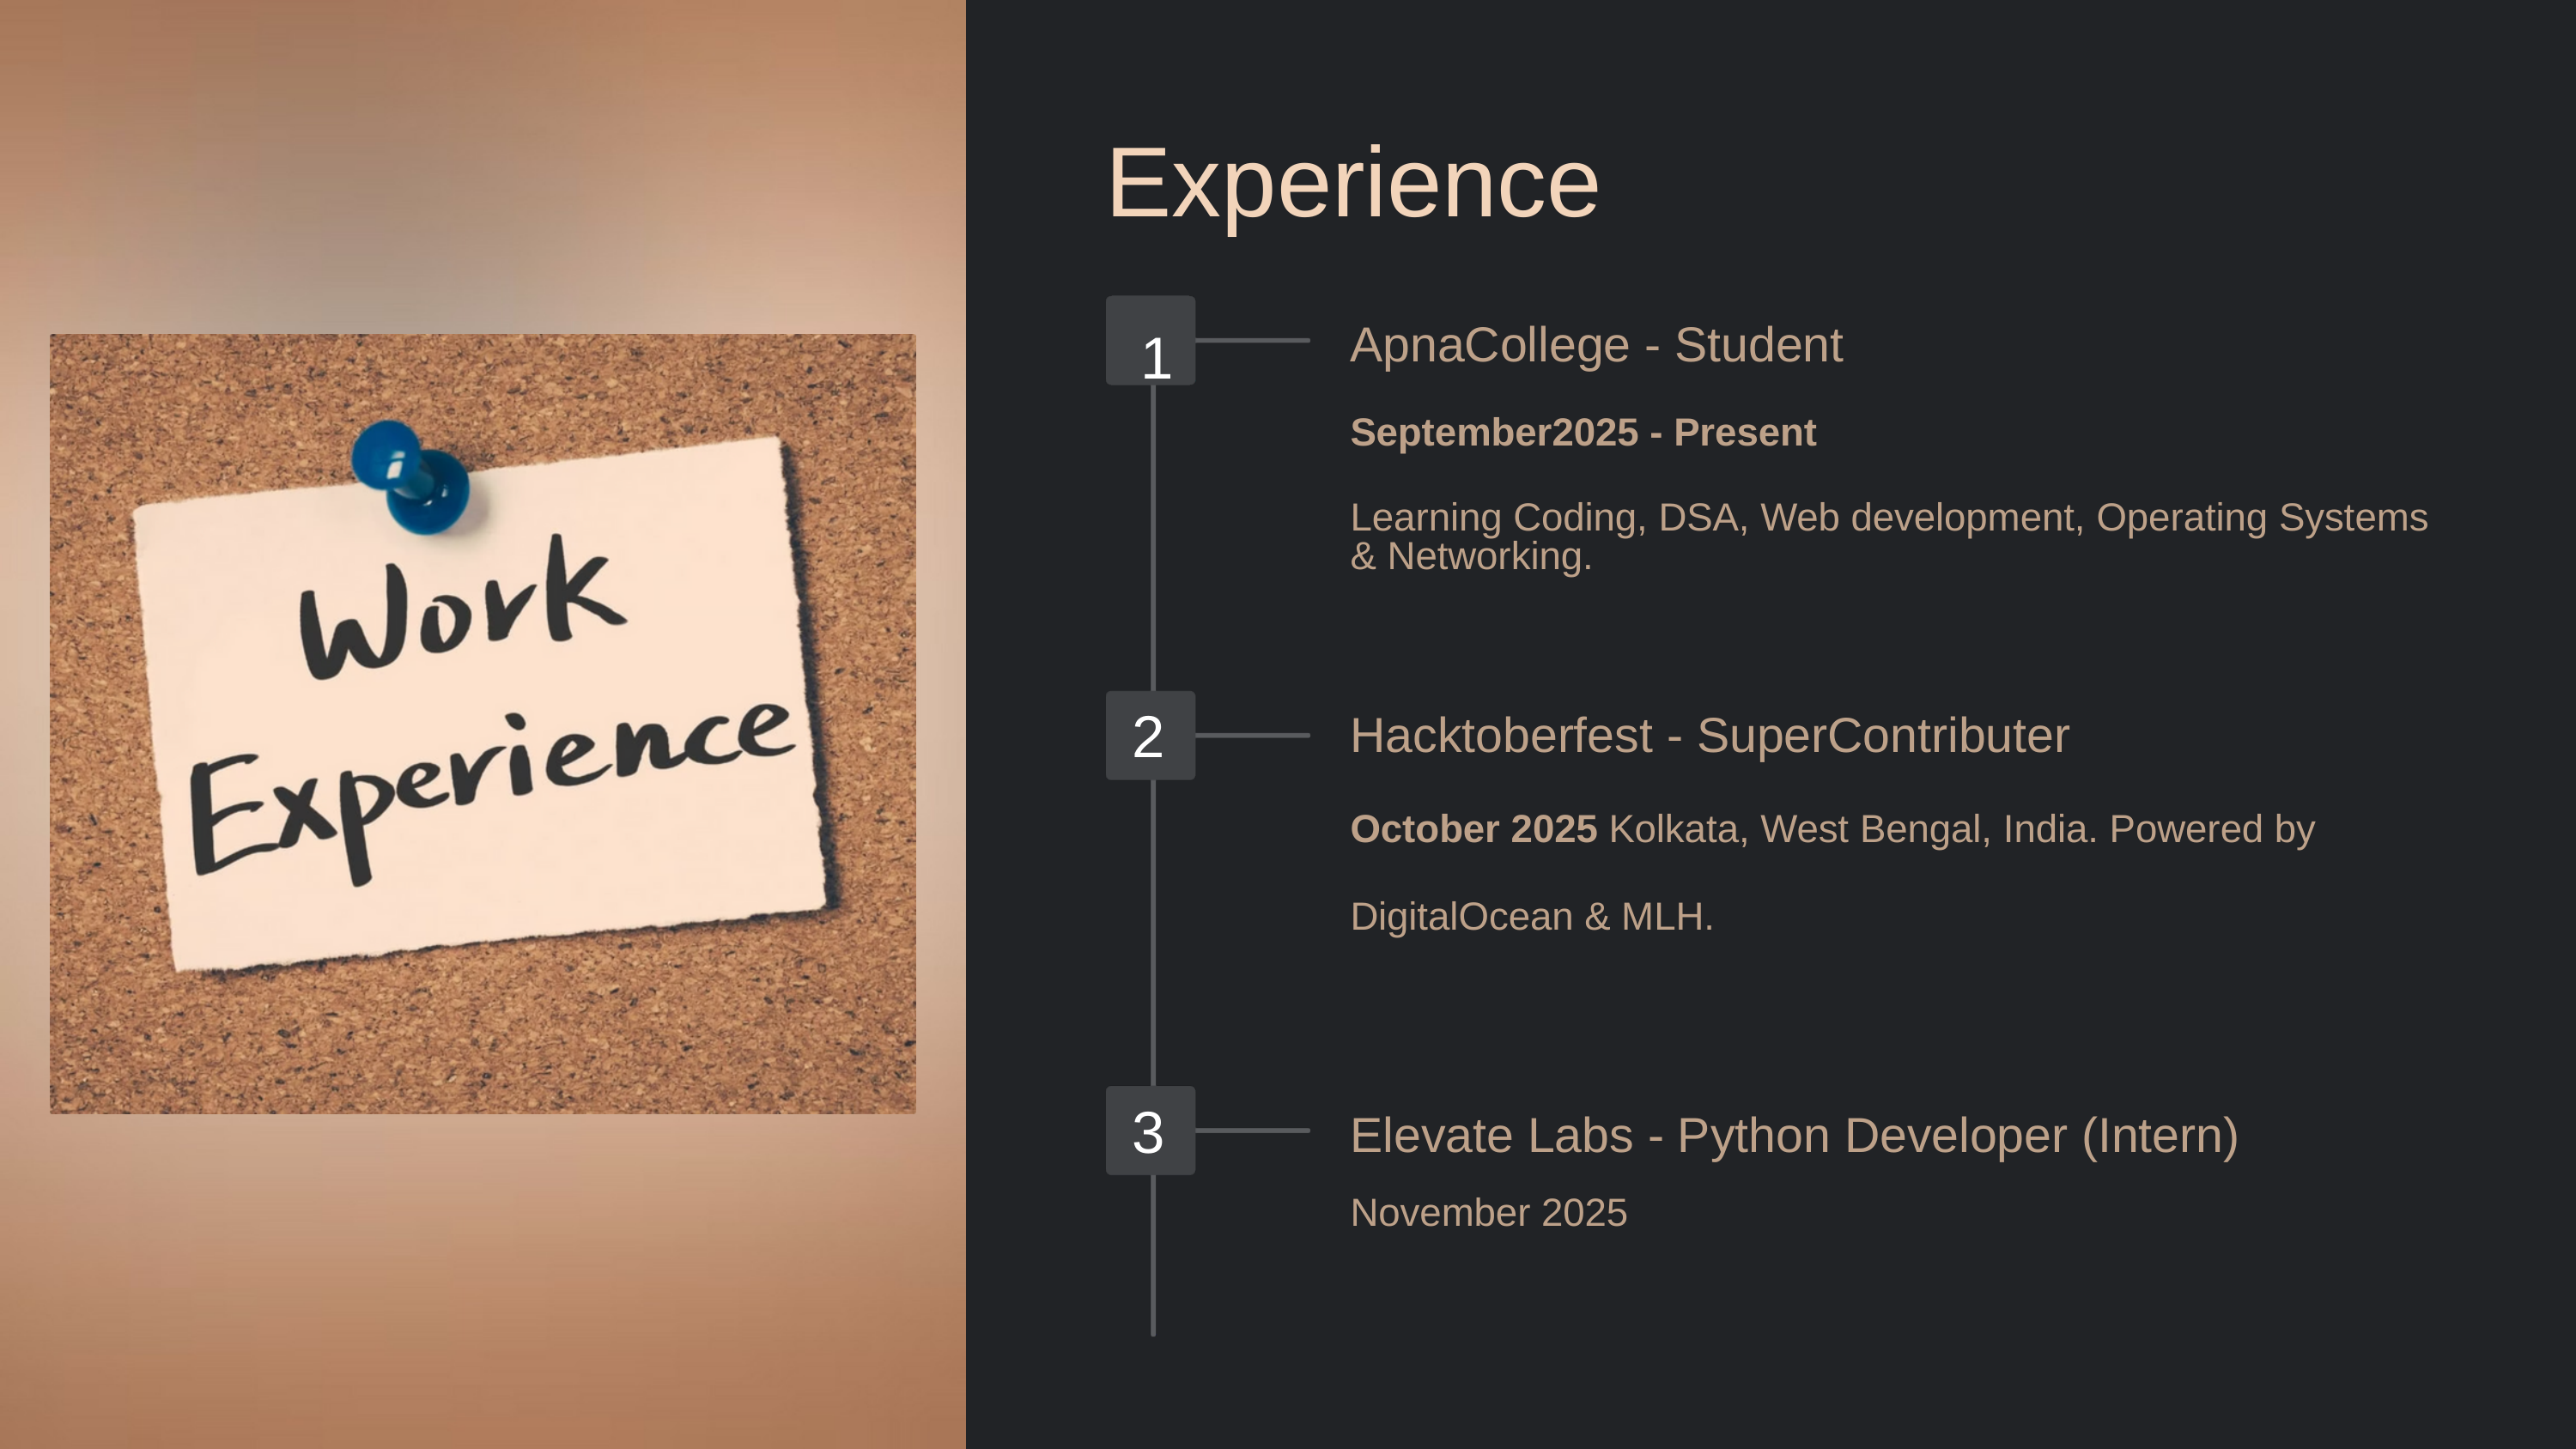

Experience
1

ApnaCollege - Student

September2025 - Present

Learning Coding, DSA, Web development, Operating Systems
& Networking.
2
Hacktoberfest - SuperContributer
October 2025 Kolkata, West Bengal, India. Powered by DigitalOcean & MLH.
Elevate Labs - Python Developer (Intern)
3

November 2025